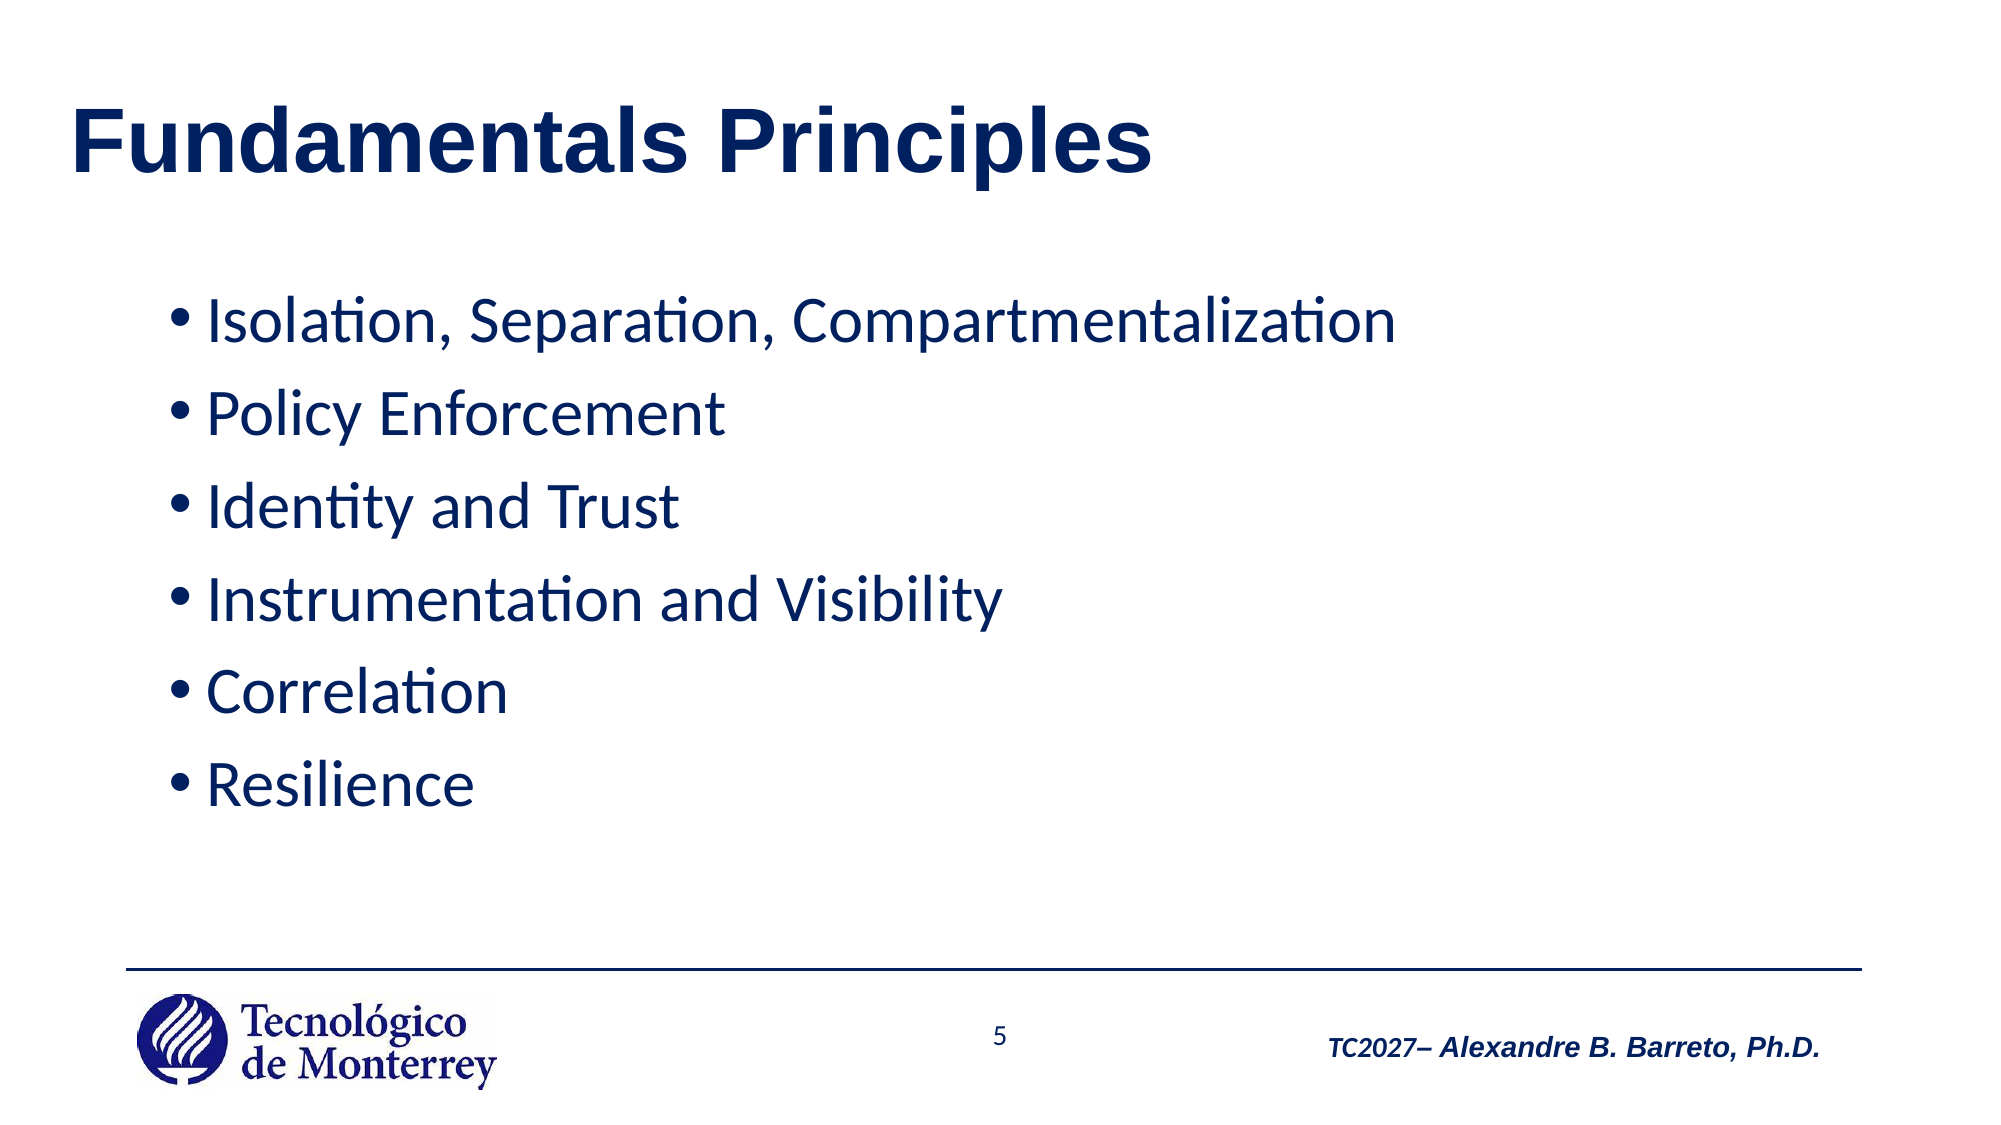

# Fundamentals Principles
Isolation, Separation, Compartmentalization
Policy Enforcement
Identity and Trust
Instrumentation and Visibility
Correlation
Resilience